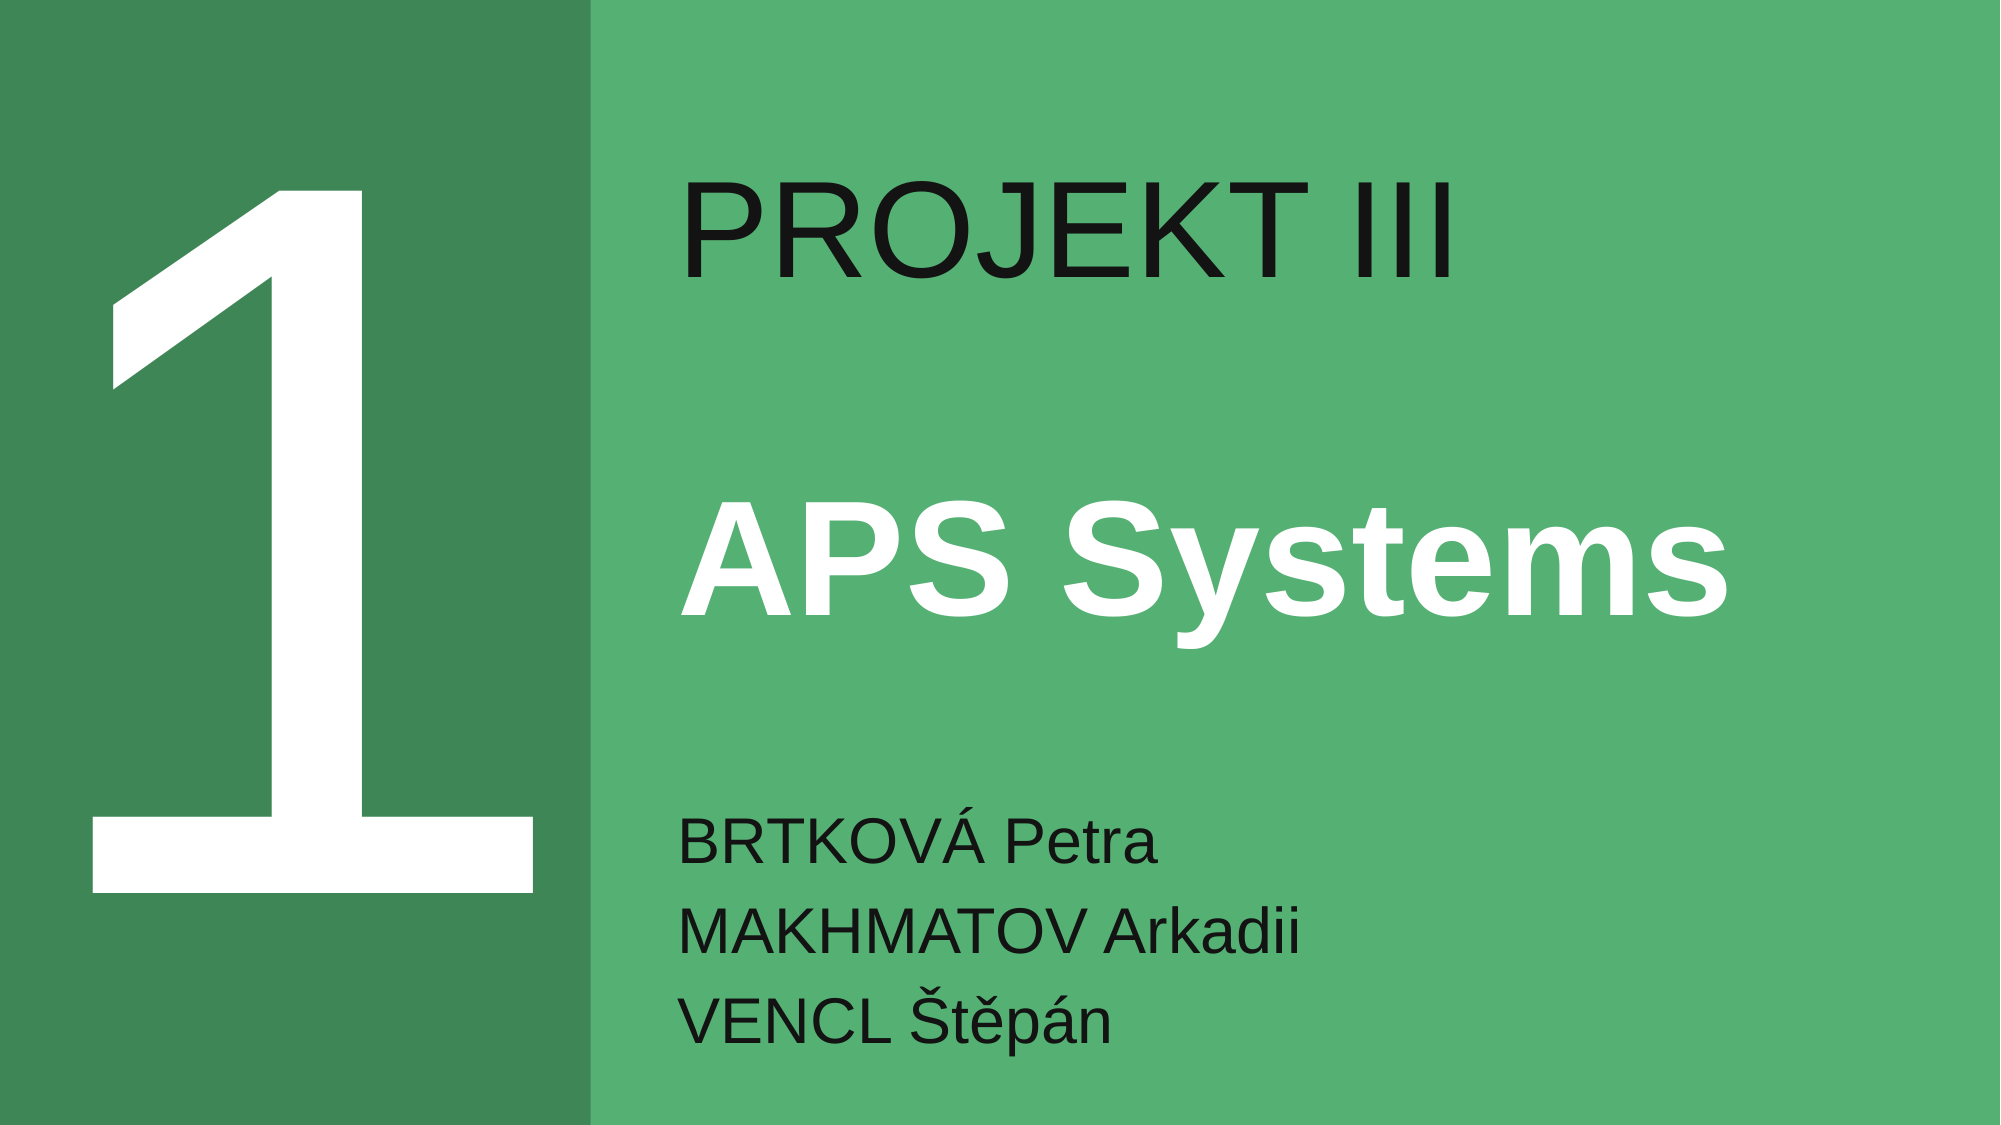

1
# PROJEKT III
APS Systems
BRTKOVÁ Petra
MAKHMATOV Arkadii
VENCL Štěpán